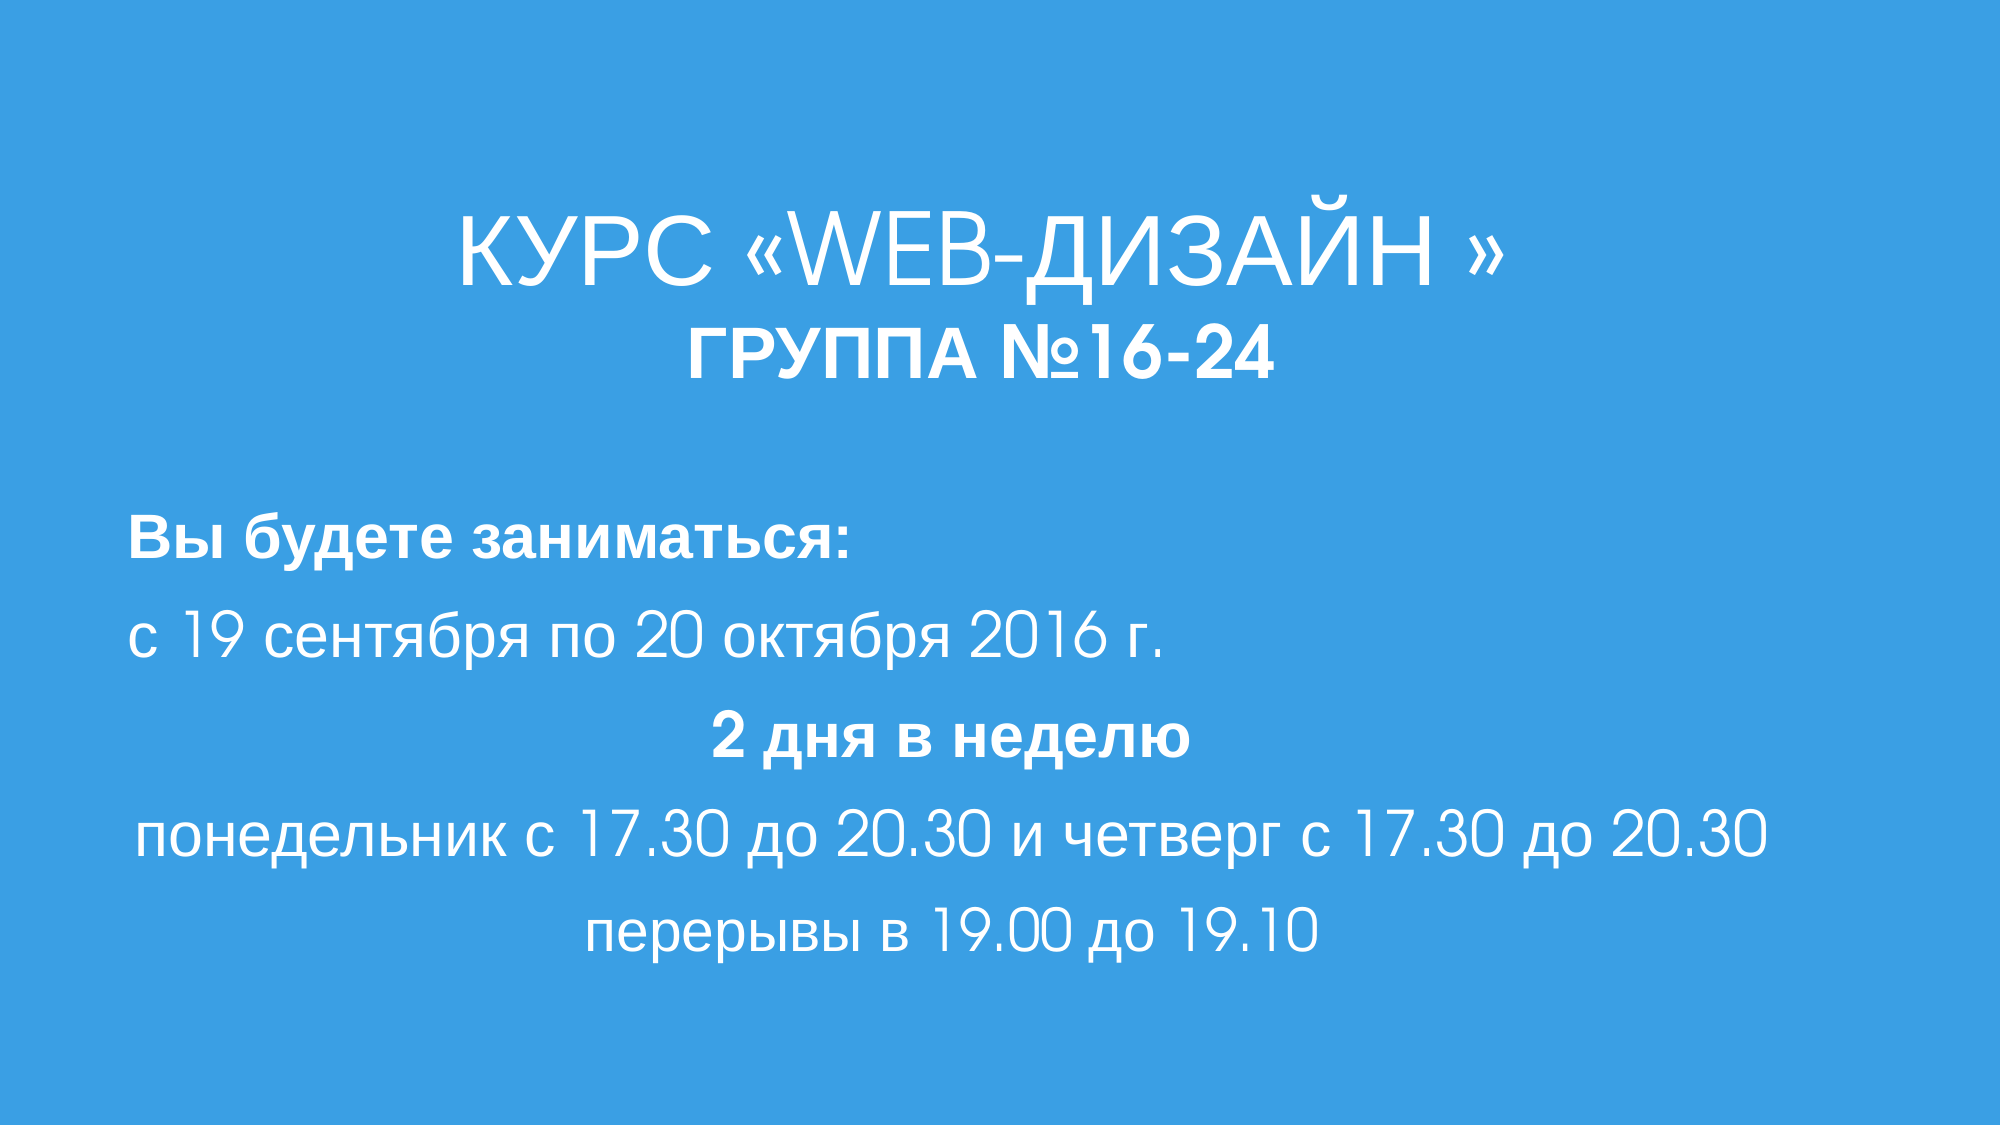

# Курс «WEB-ДИЗАЙН » ГРУППА №16-24
Вы будете заниматься:
с 19 сентября по 20 октября 2016 г.
2 дня в неделю
понедельник с 17.30 до 20.30 и четверг с 17.30 до 20.30
перерывы в 19.00 до 19.10

КУРСЫ "УСПЕХ" 2016